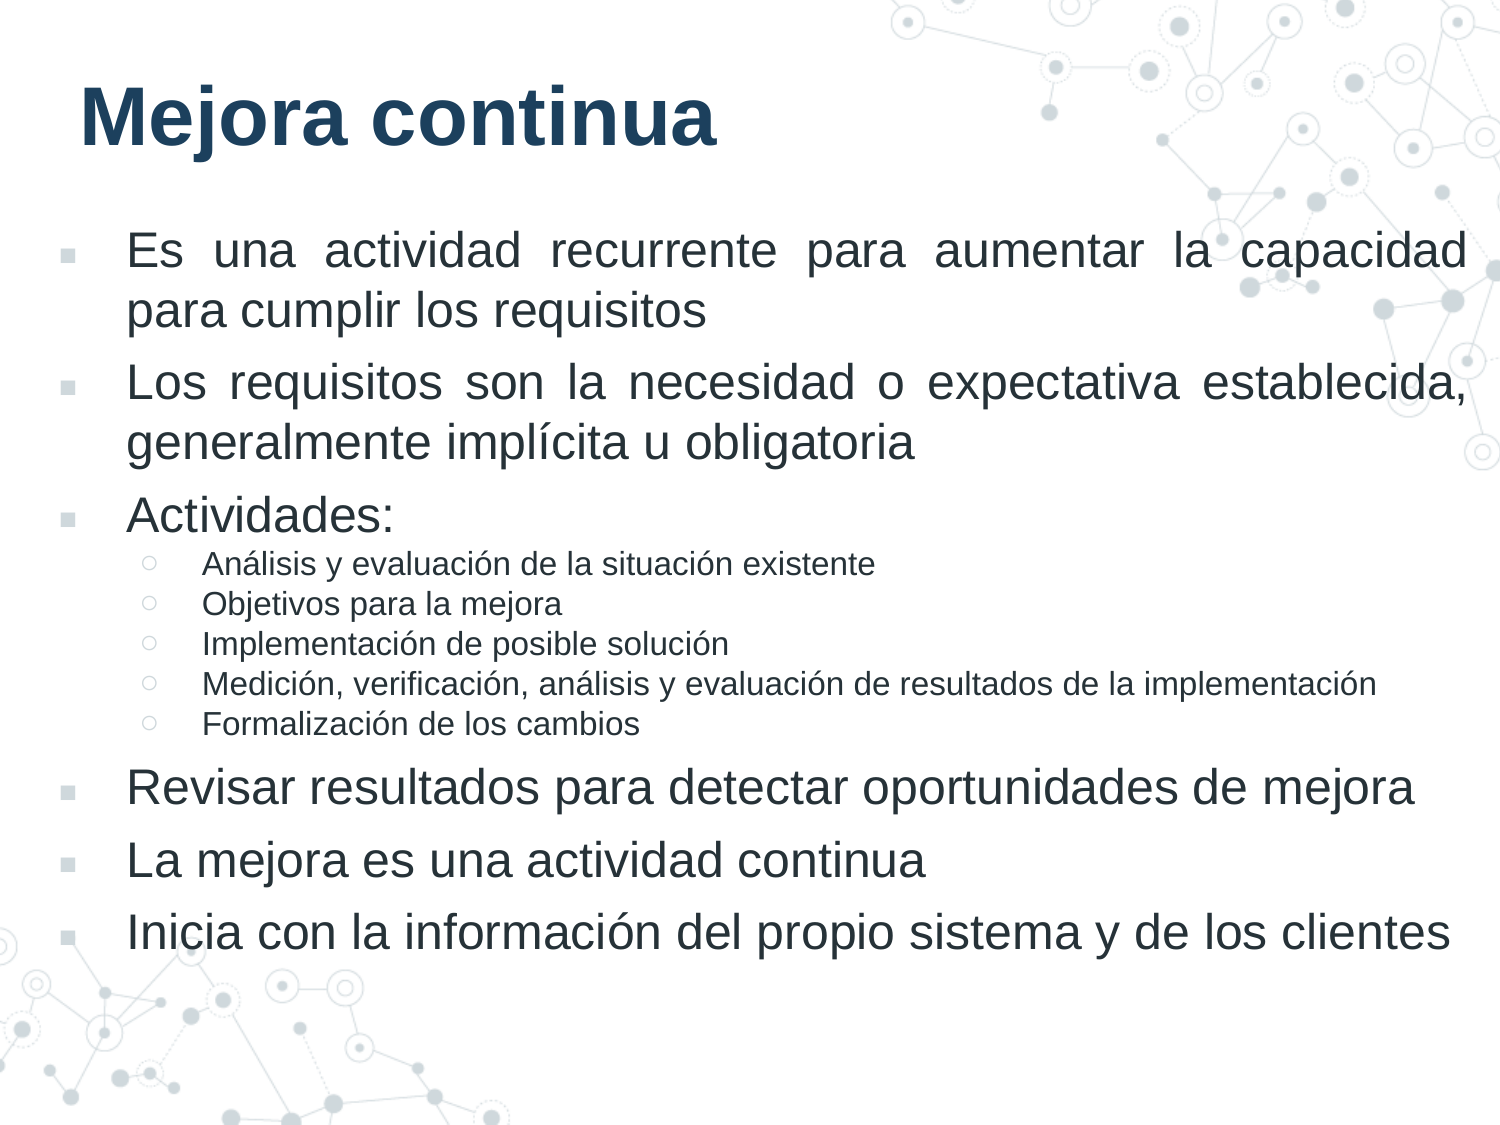

# Mejora continua
Es una actividad recurrente para aumentar la capacidad para cumplir los requisitos
Los requisitos son la necesidad o expectativa establecida, generalmente implícita u obligatoria
Actividades:
Análisis y evaluación de la situación existente
Objetivos para la mejora
Implementación de posible solución
Medición, verificación, análisis y evaluación de resultados de la implementación
Formalización de los cambios
Revisar resultados para detectar oportunidades de mejora
La mejora es una actividad continua
Inicia con la información del propio sistema y de los clientes